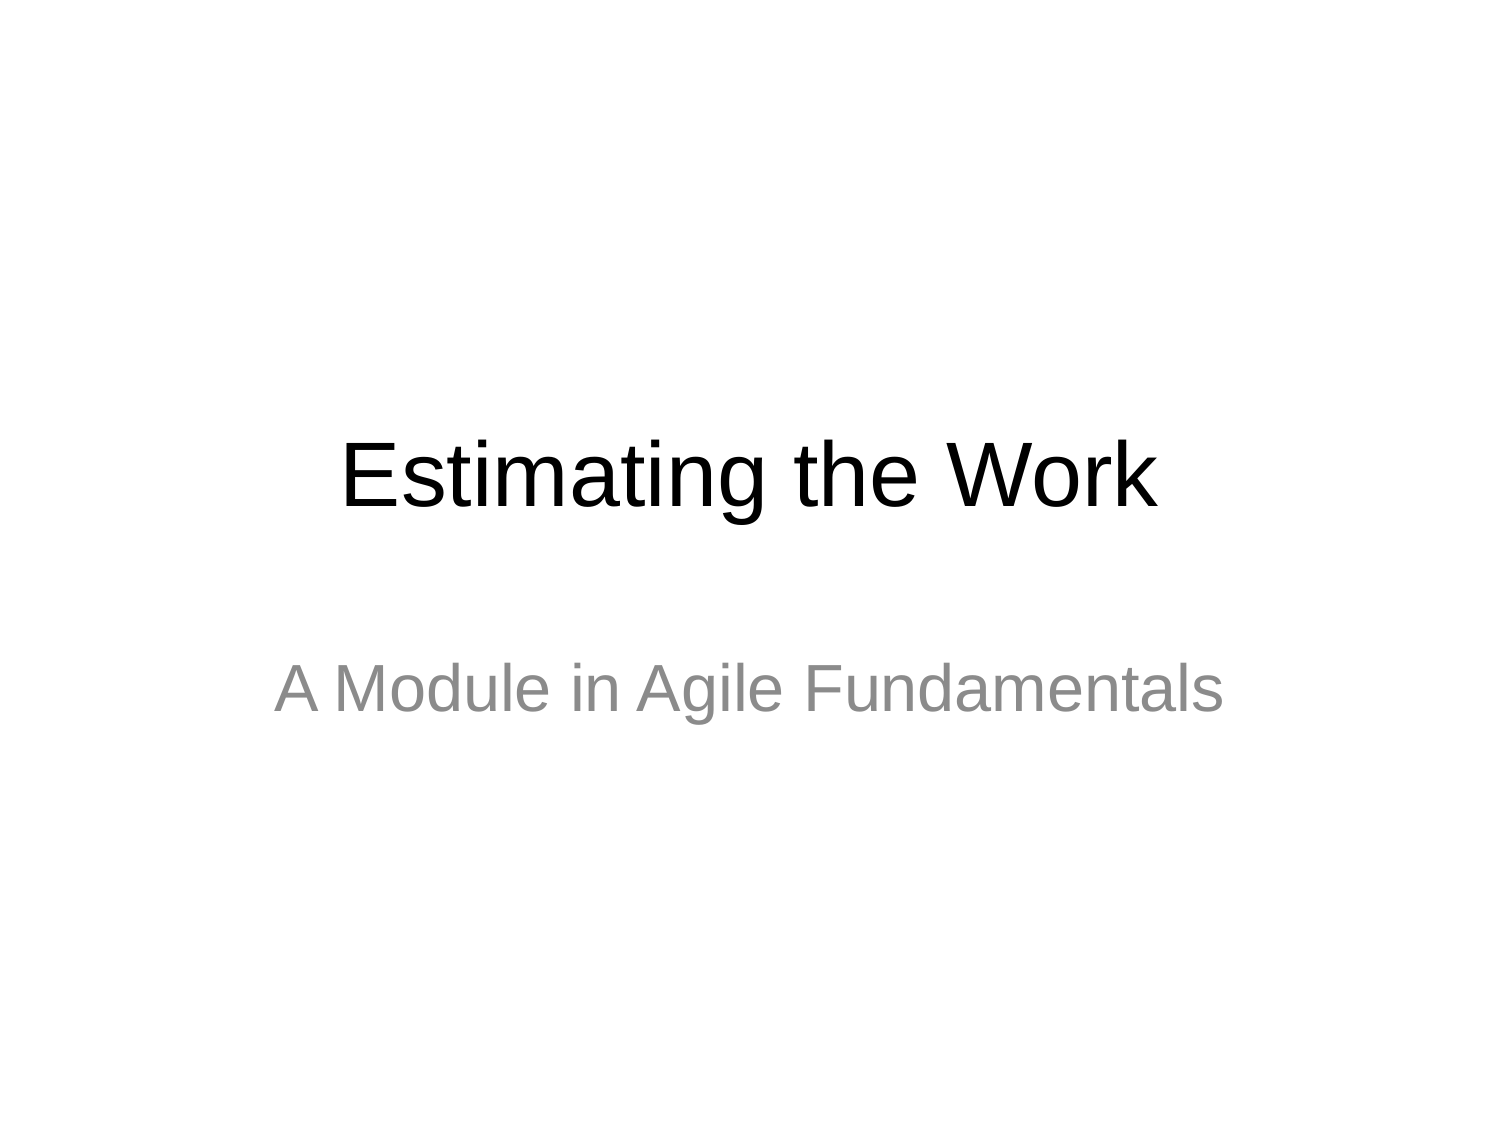

# Estimating the Work
A Module in Agile Fundamentals